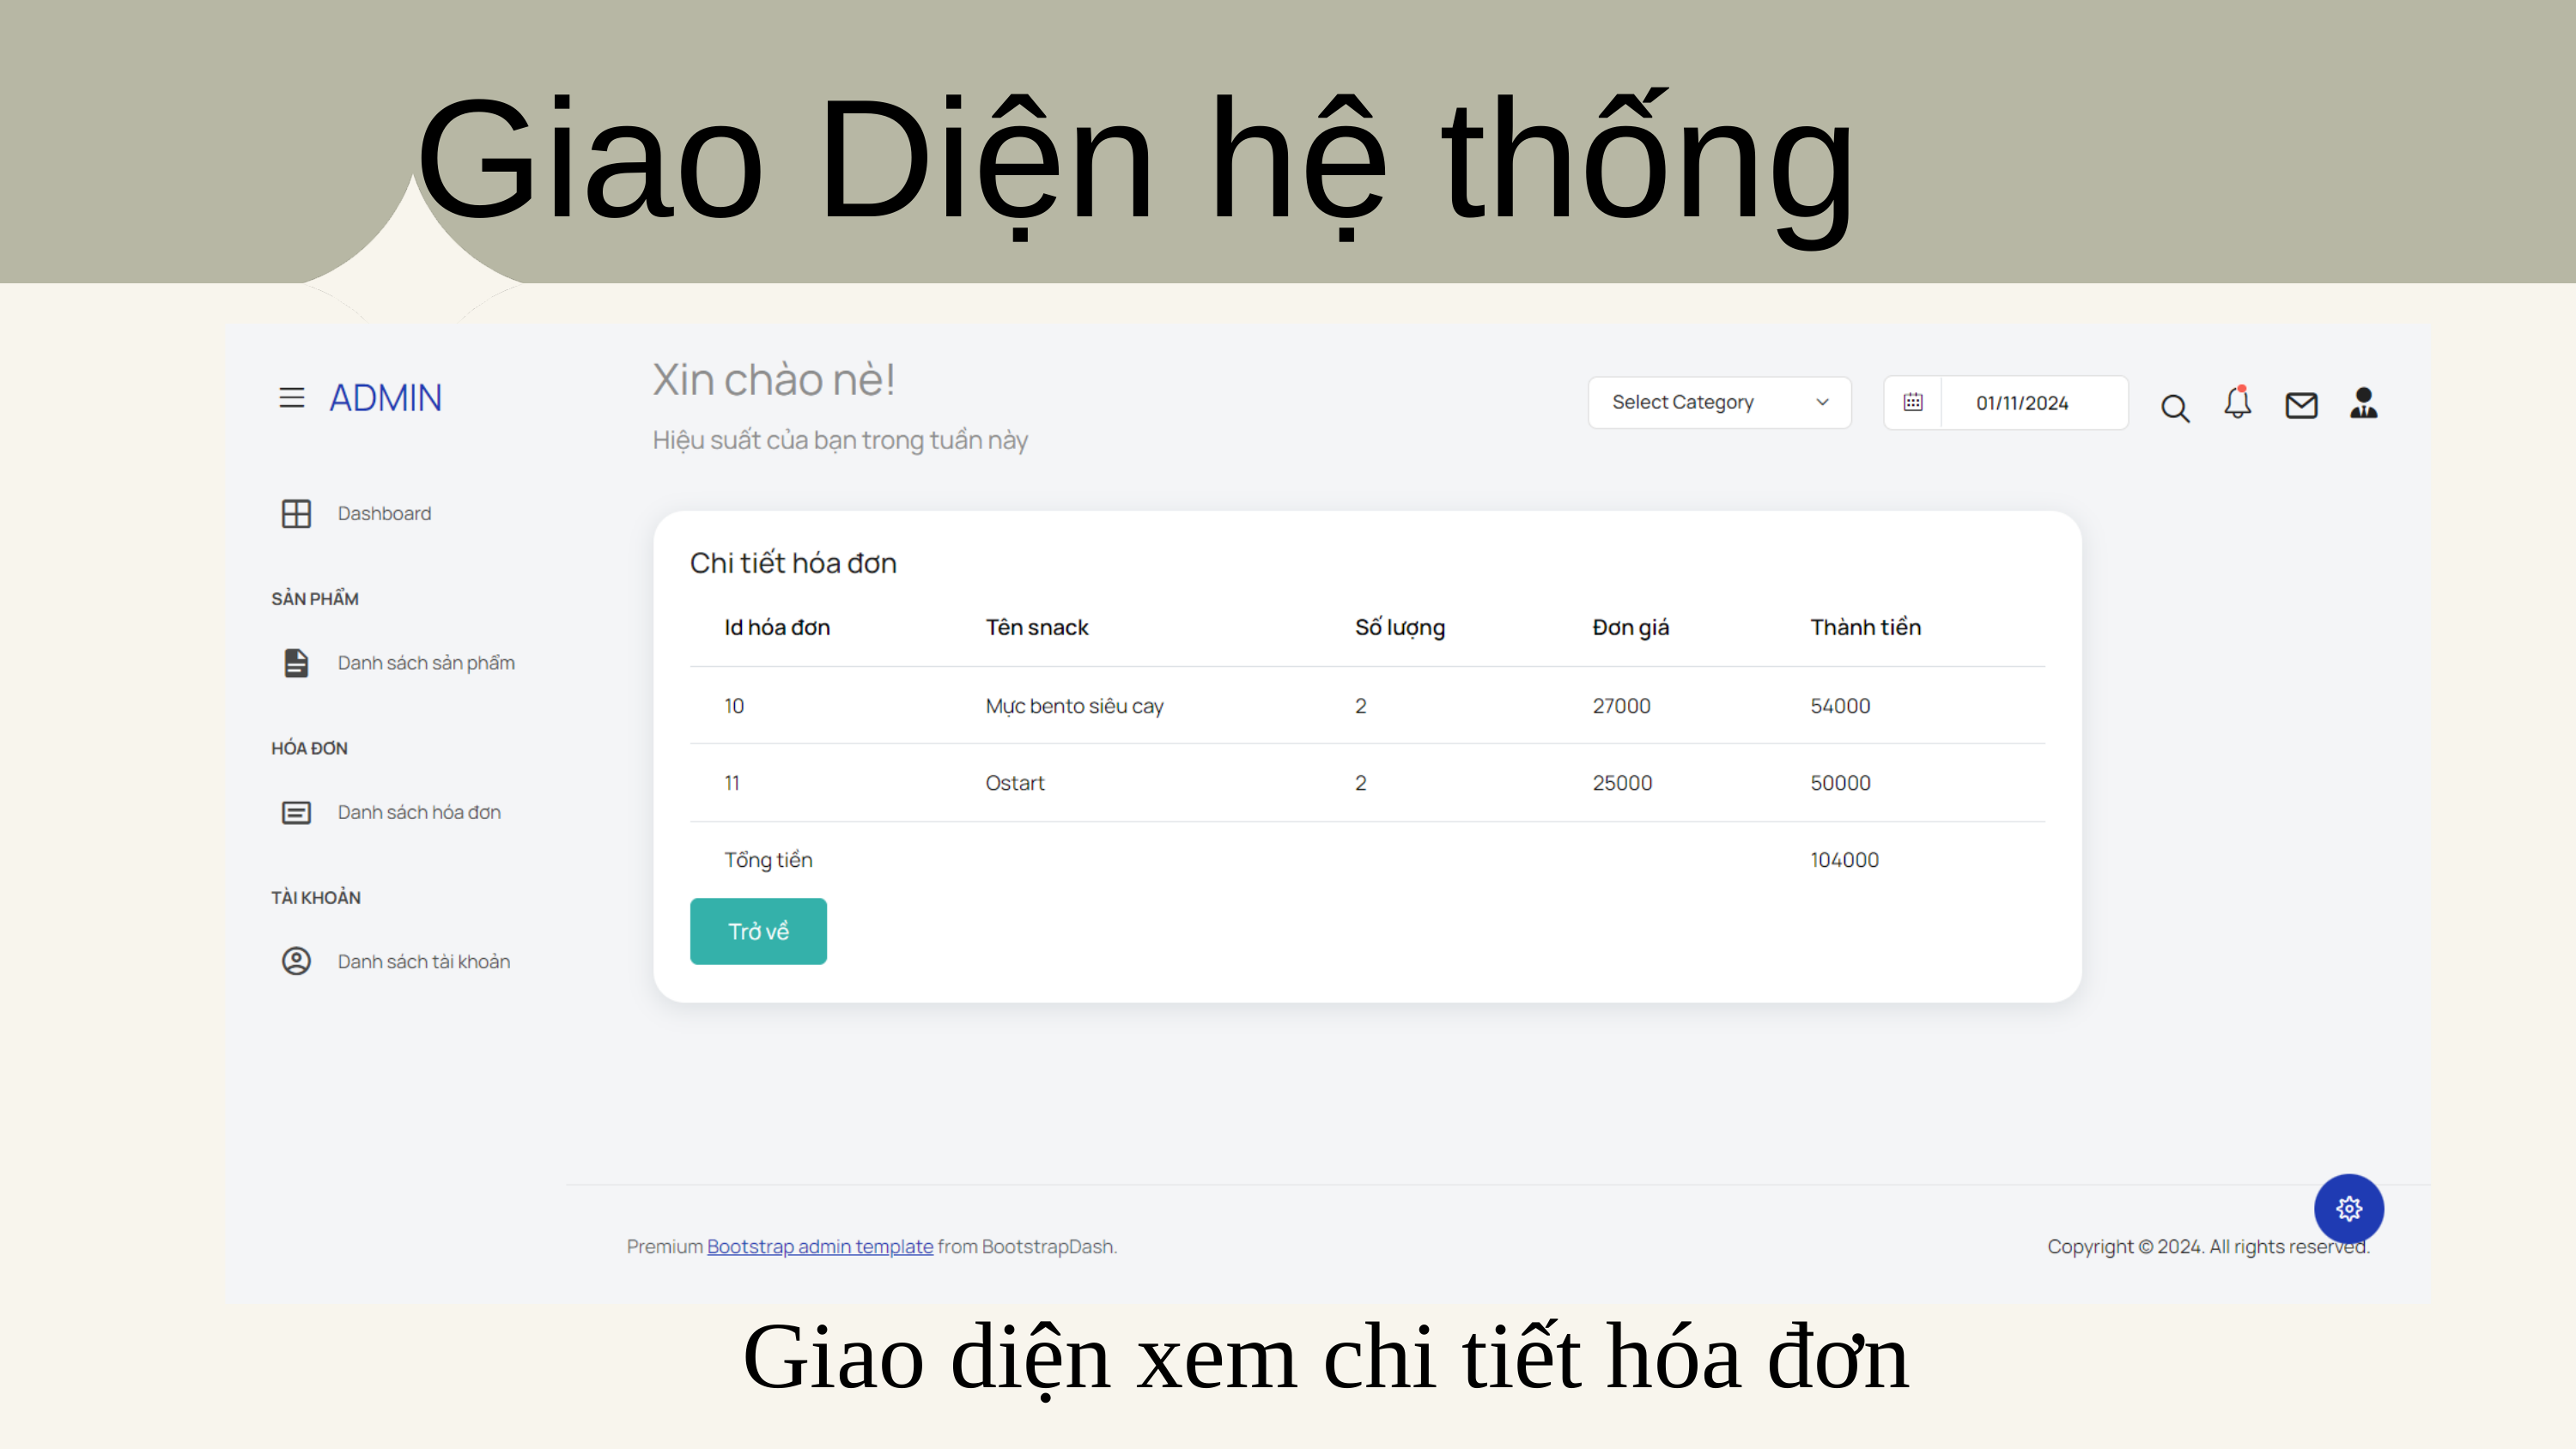

Giao Diện hệ thống

Giao diện xem chi tiết hóa đơn